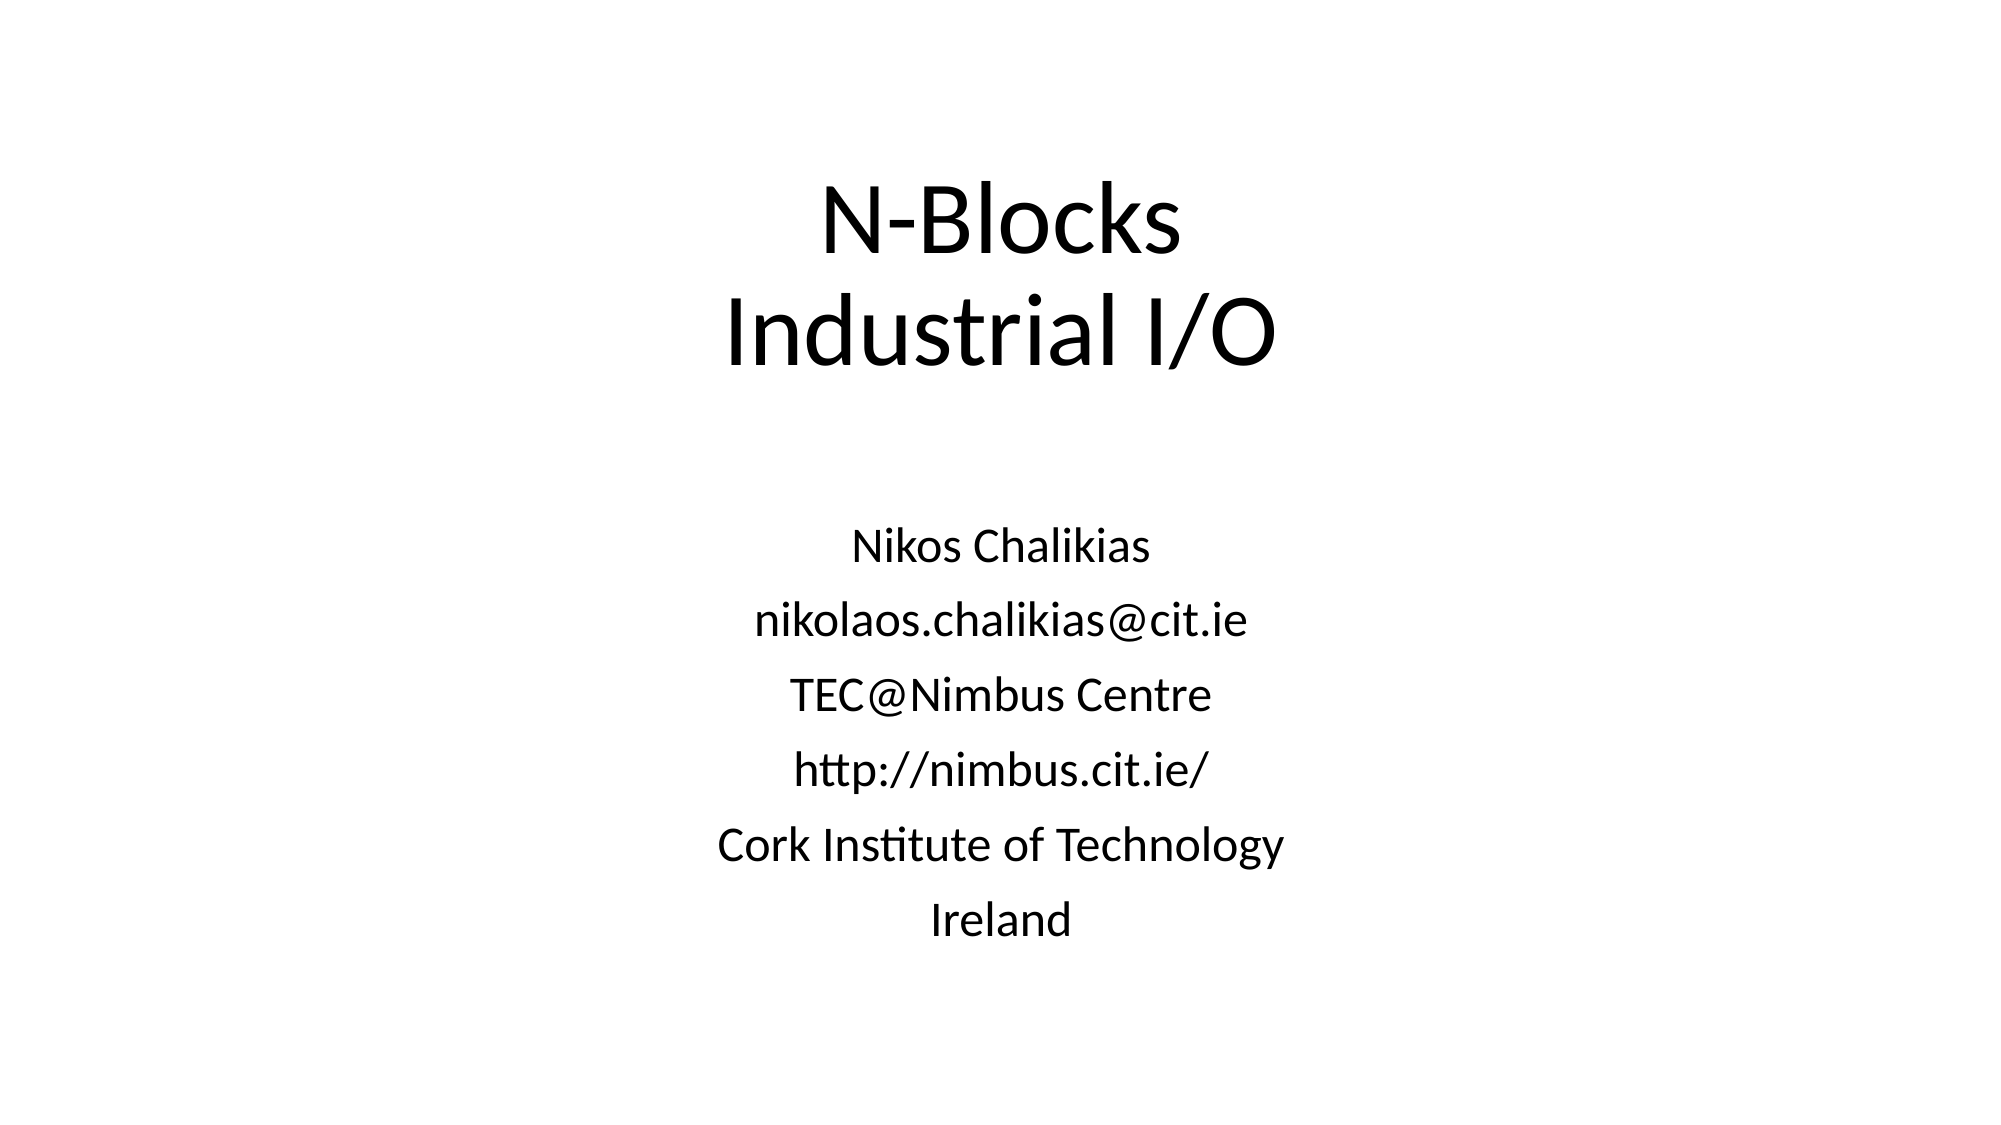

# N-Blocks Industrial I/O
Nikos Chalikias
nikolaos.chalikias@cit.ie
TEC@Nimbus Centre
http://nimbus.cit.ie/
Cork Institute of Technology
Ireland